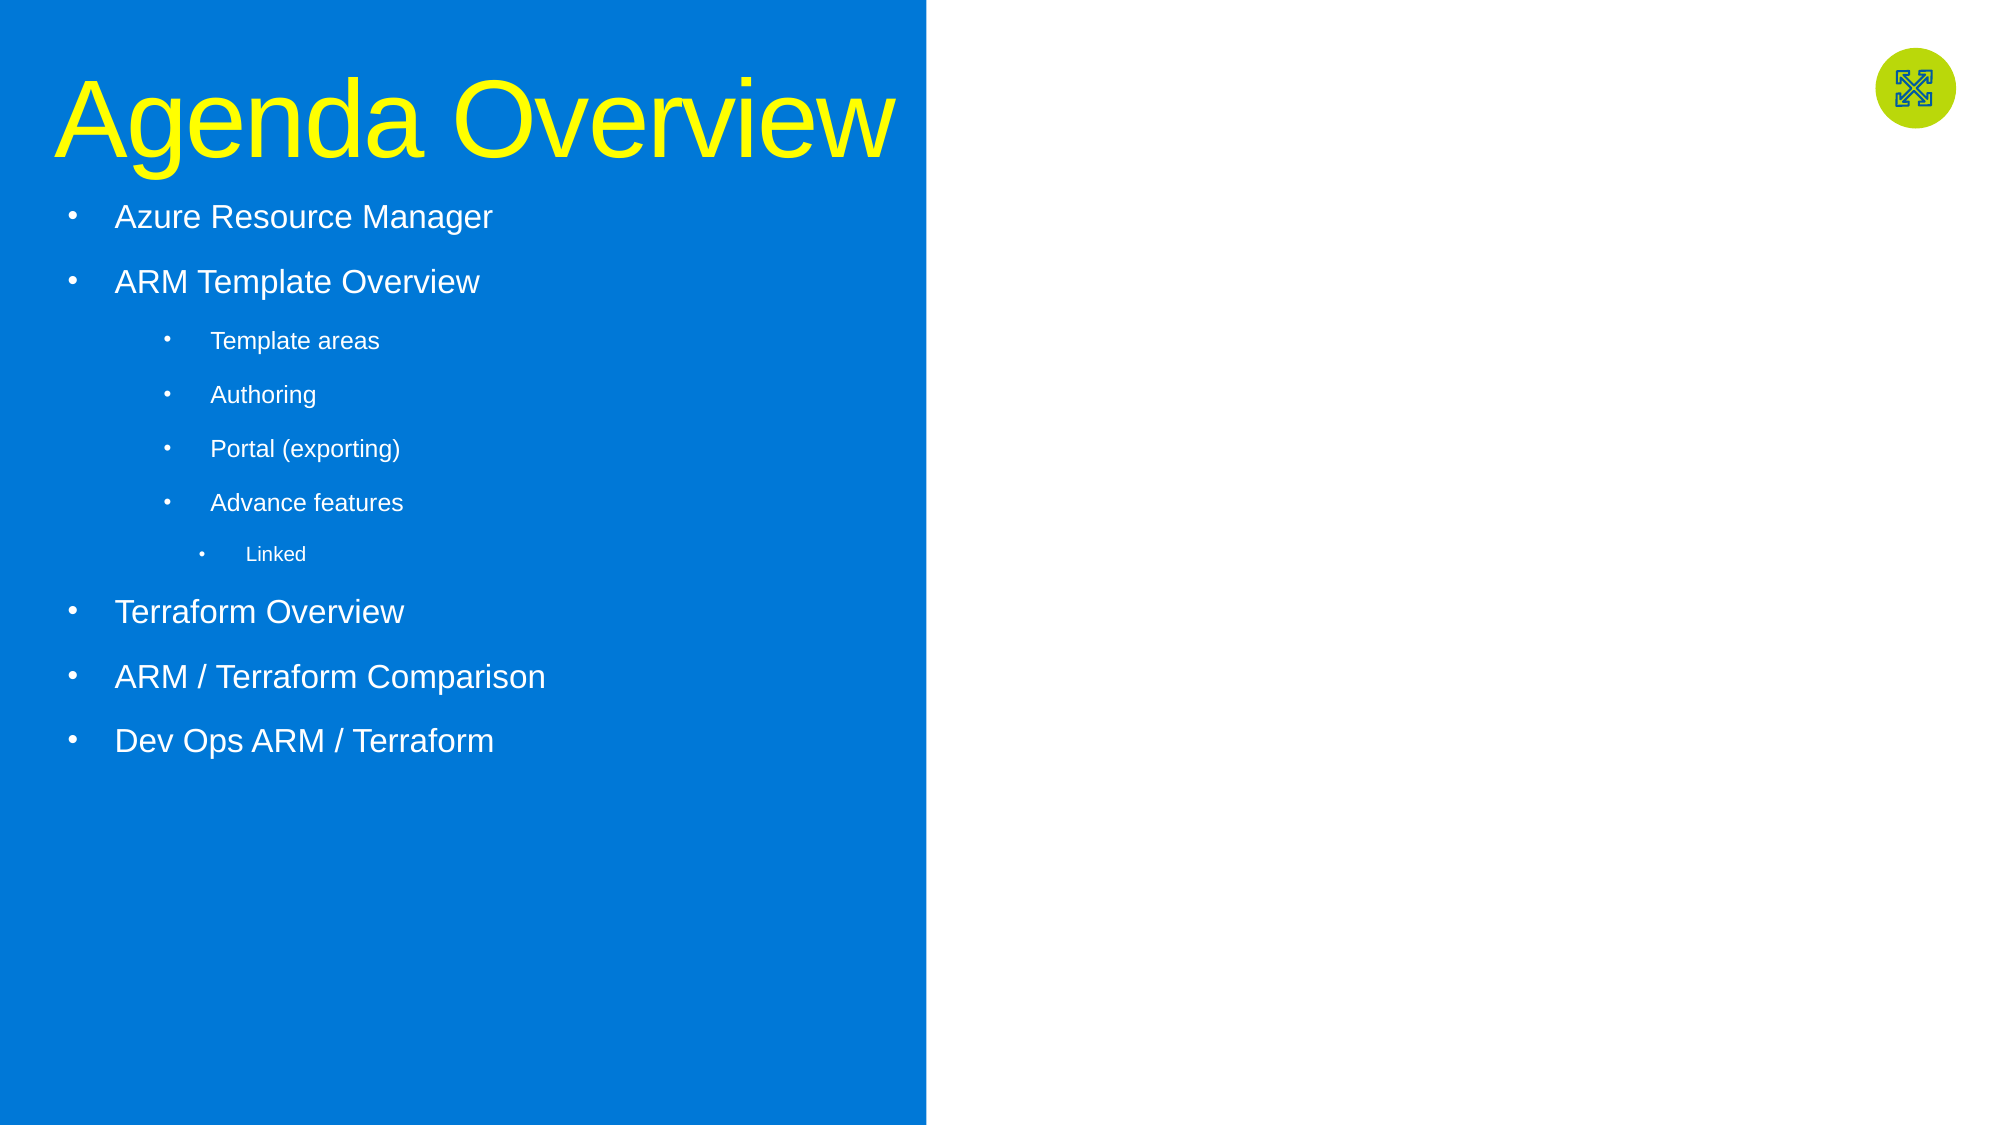

# Agenda Overview
Estimated availability: CY17 Q1 (Public Preview)
Azure Resource Manager
ARM Template Overview
Template areas
Authoring
Portal (exporting)
Advance features
Linked
Terraform Overview
ARM / Terraform Comparison
Dev Ops ARM / Terraform